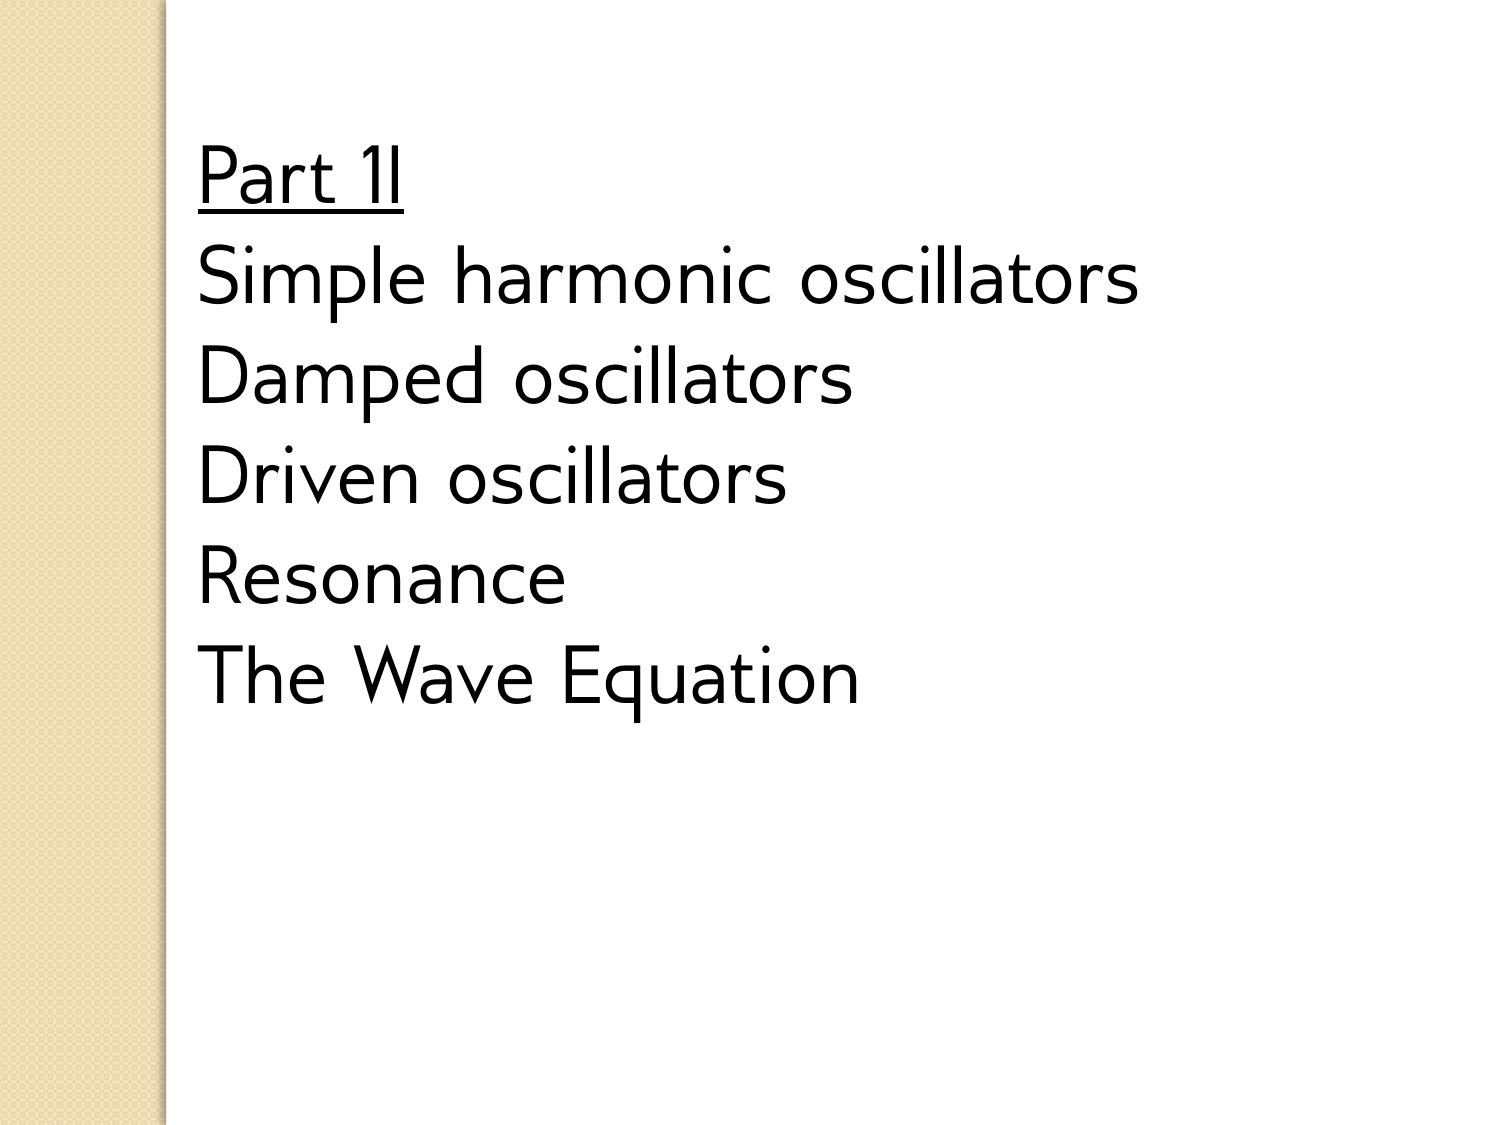

Part 1I
Simple harmonic oscillators
Damped oscillators
Driven oscillators
Resonance
The Wave Equation